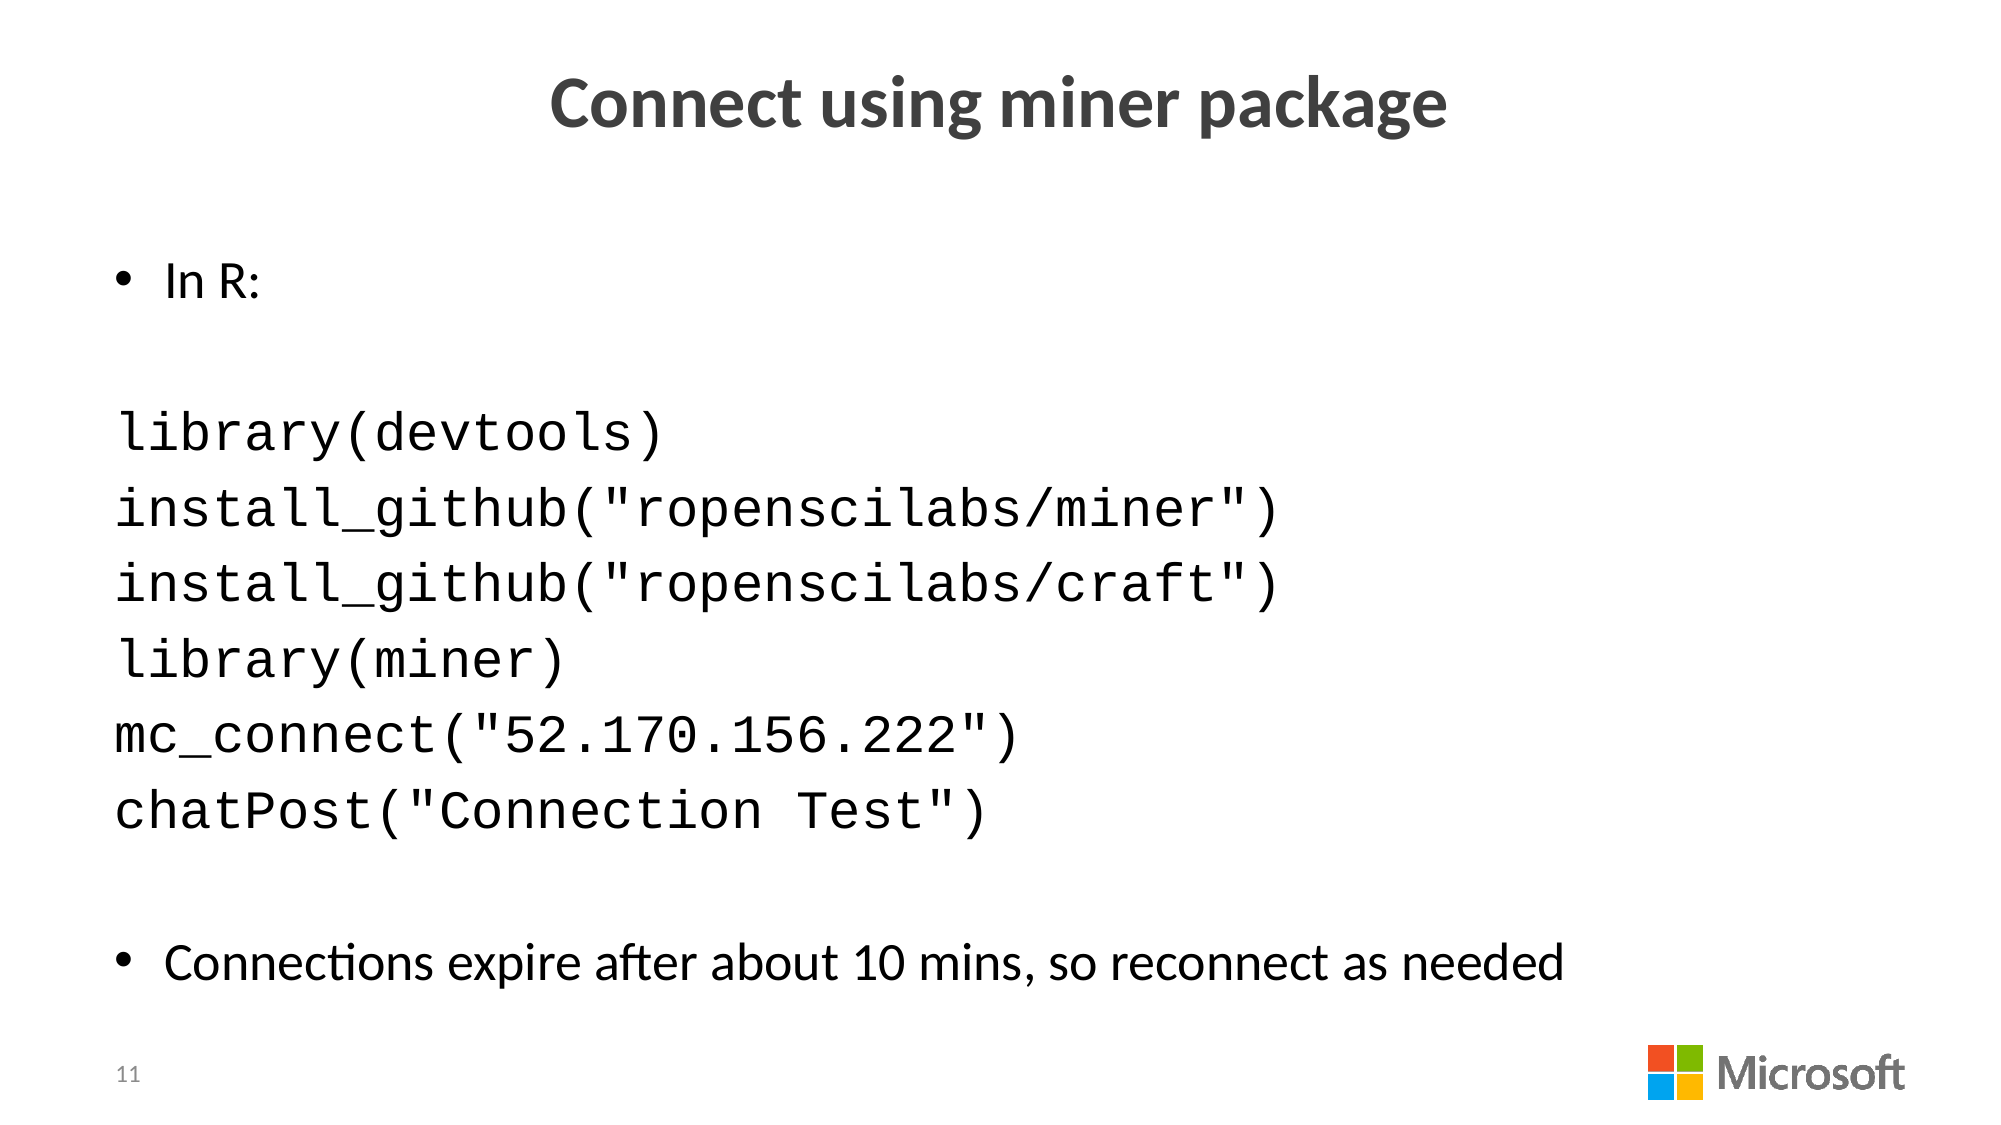

# Connect using miner package
In R:

library(devtools)
install_github("ropenscilabs/miner")
install_github("ropenscilabs/craft")
library(miner)
mc_connect("52.170.156.222")
chatPost("Connection Test")

Connections expire after about 10 mins, so reconnect as needed

11